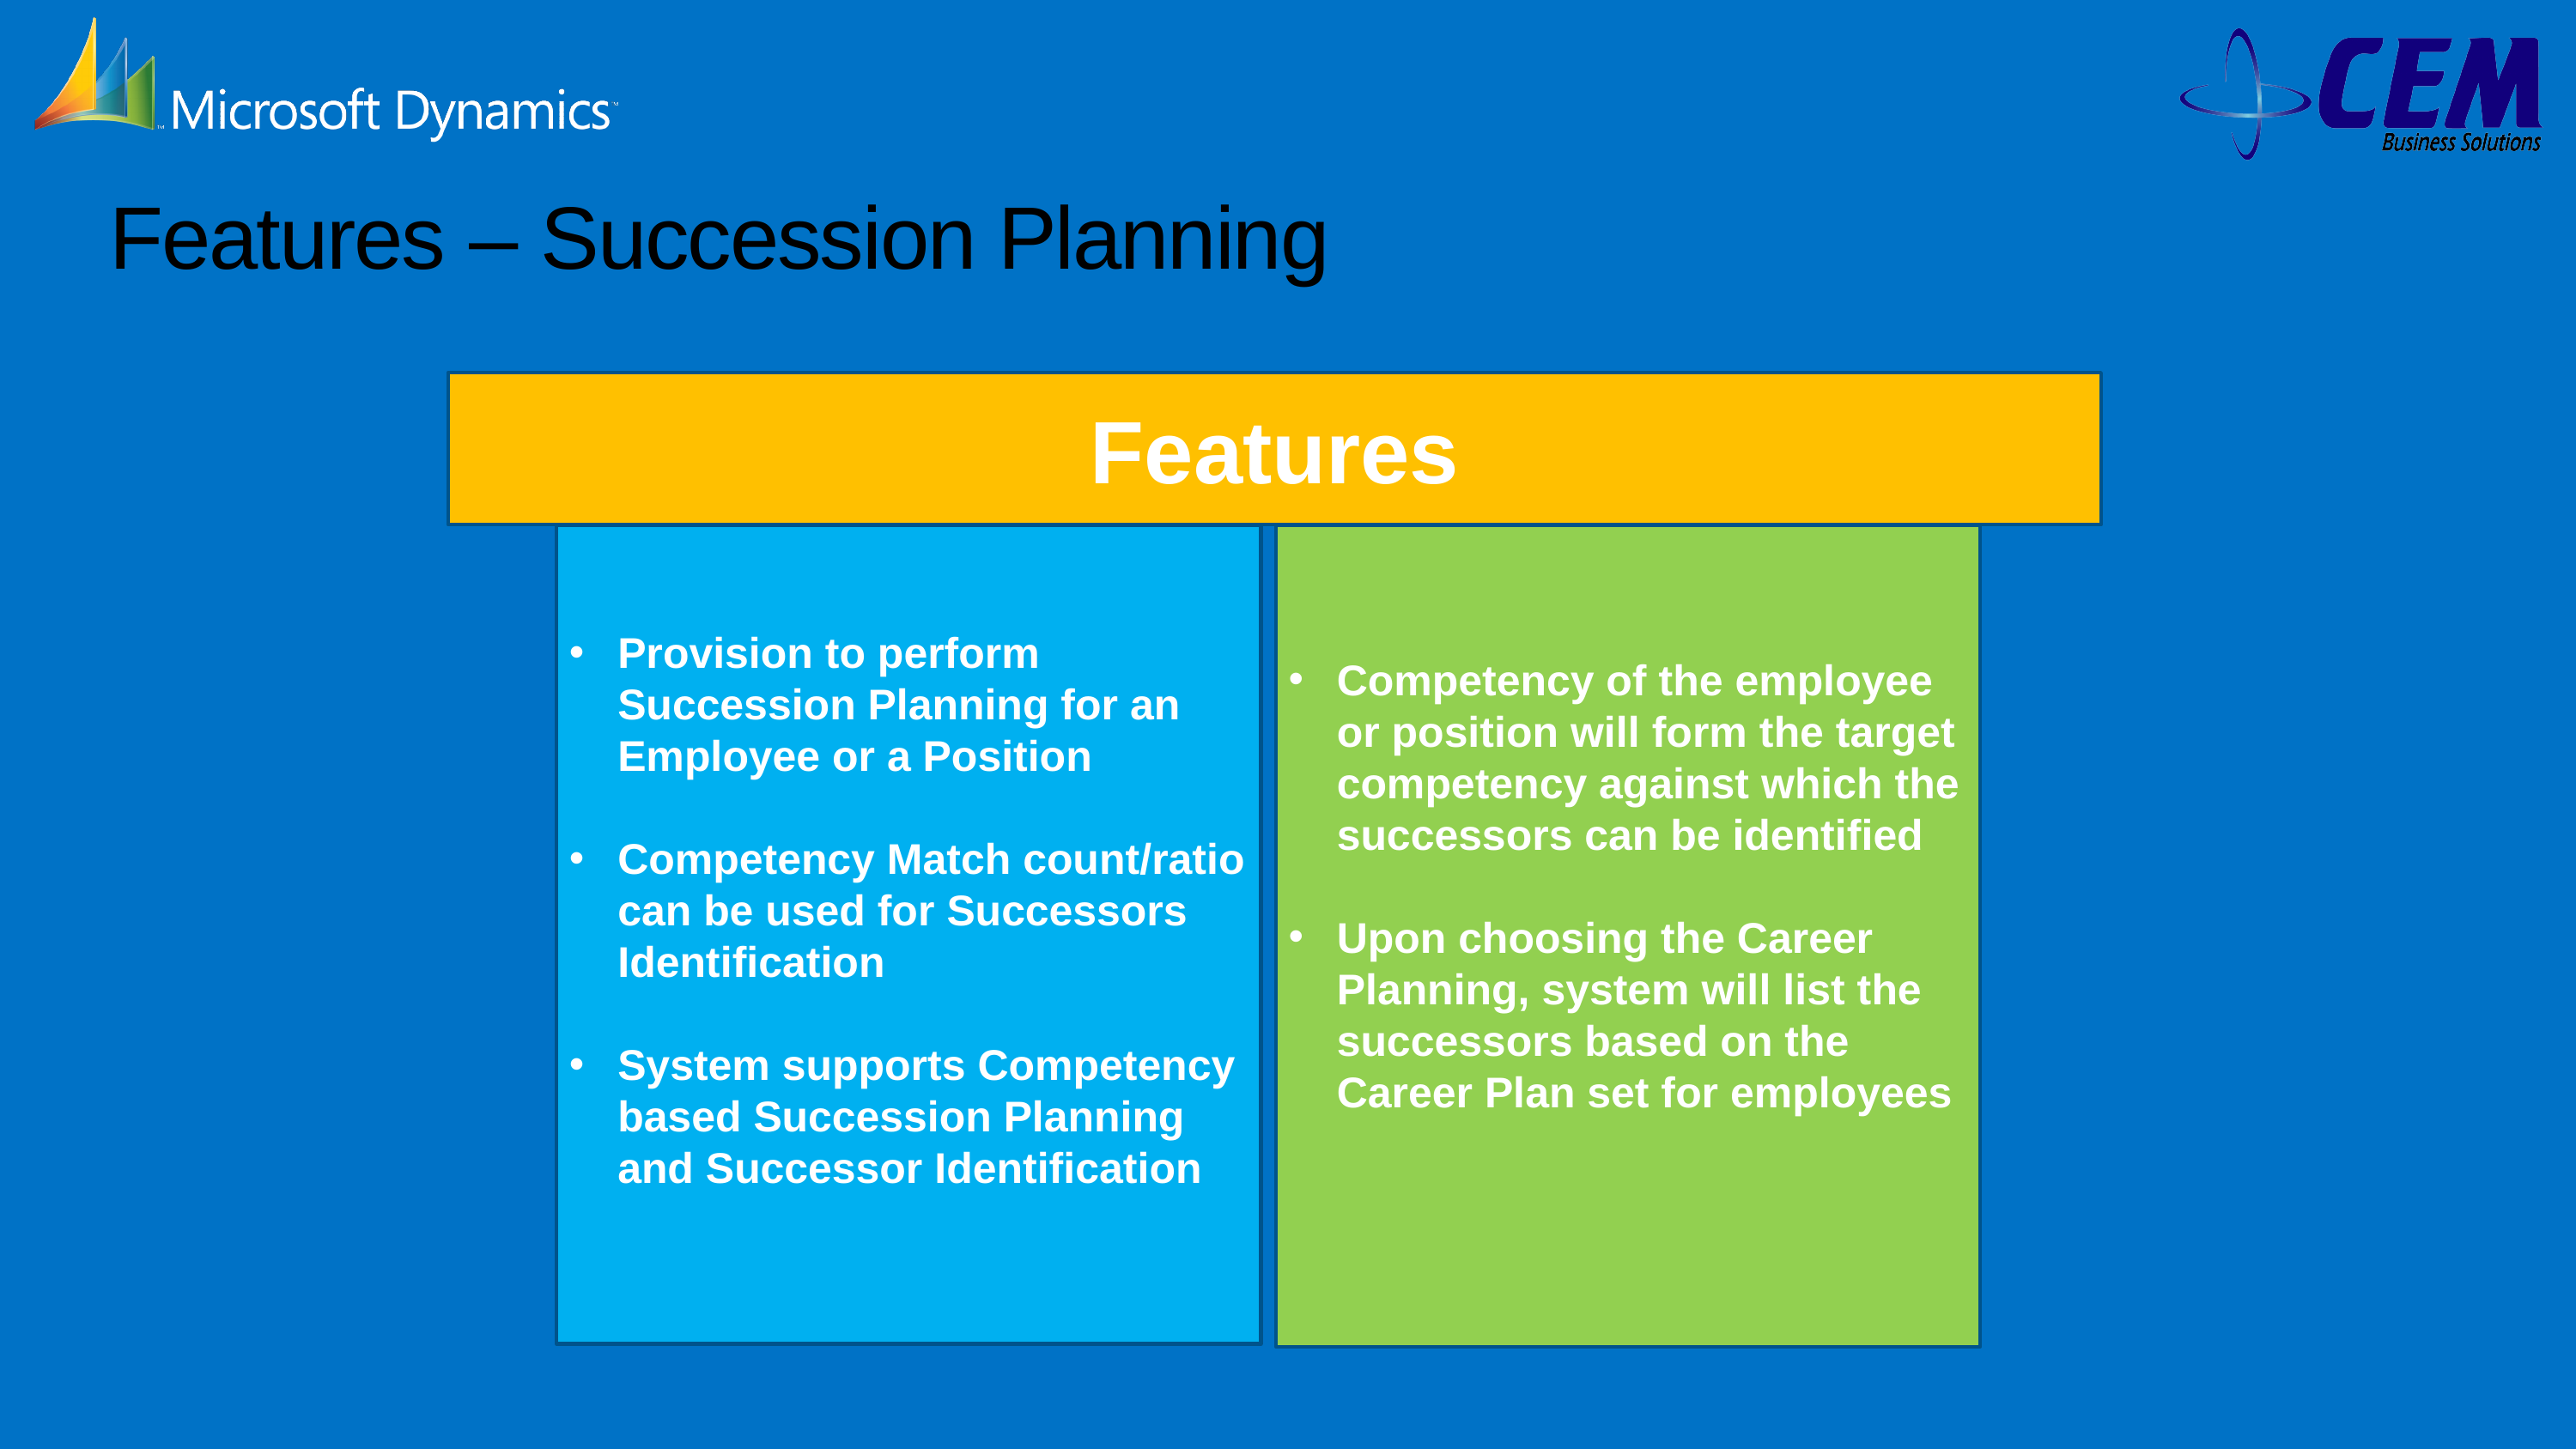

# Features – Succession Planning
Features

Provision to perform Succession Planning for an Employee or a Position

Competency Match count/ratio can be used for Successors Identification

System supports Competency based Succession Planning and Successor Identification

Competency of the employee or position will form the target competency against which the successors can be identified

Upon choosing the Career Planning, system will list the successors based on the Career Plan set for employees